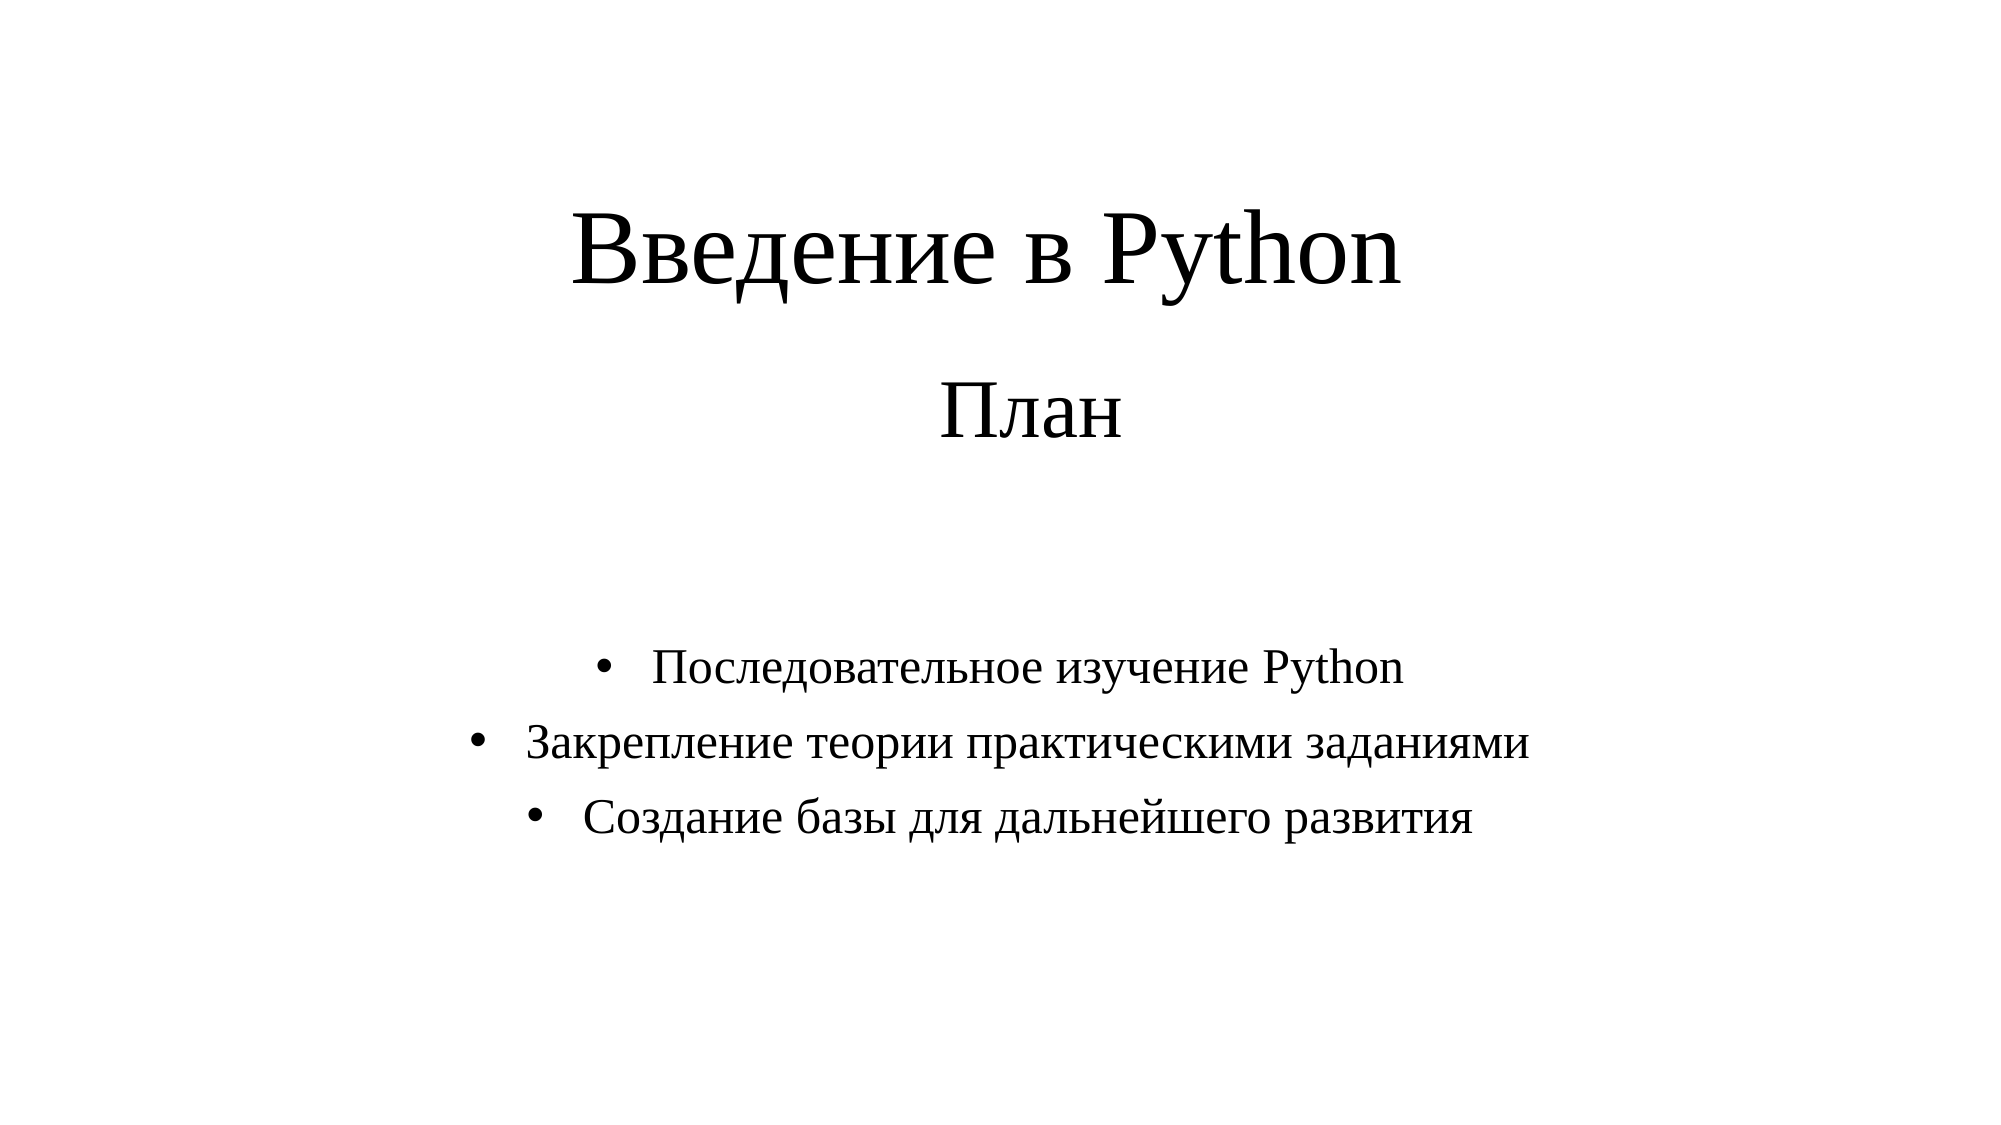

# Введение в Python
План
Последовательное изучение Python
Закрепление теории практическими заданиями
Создание базы для дальнейшего развития